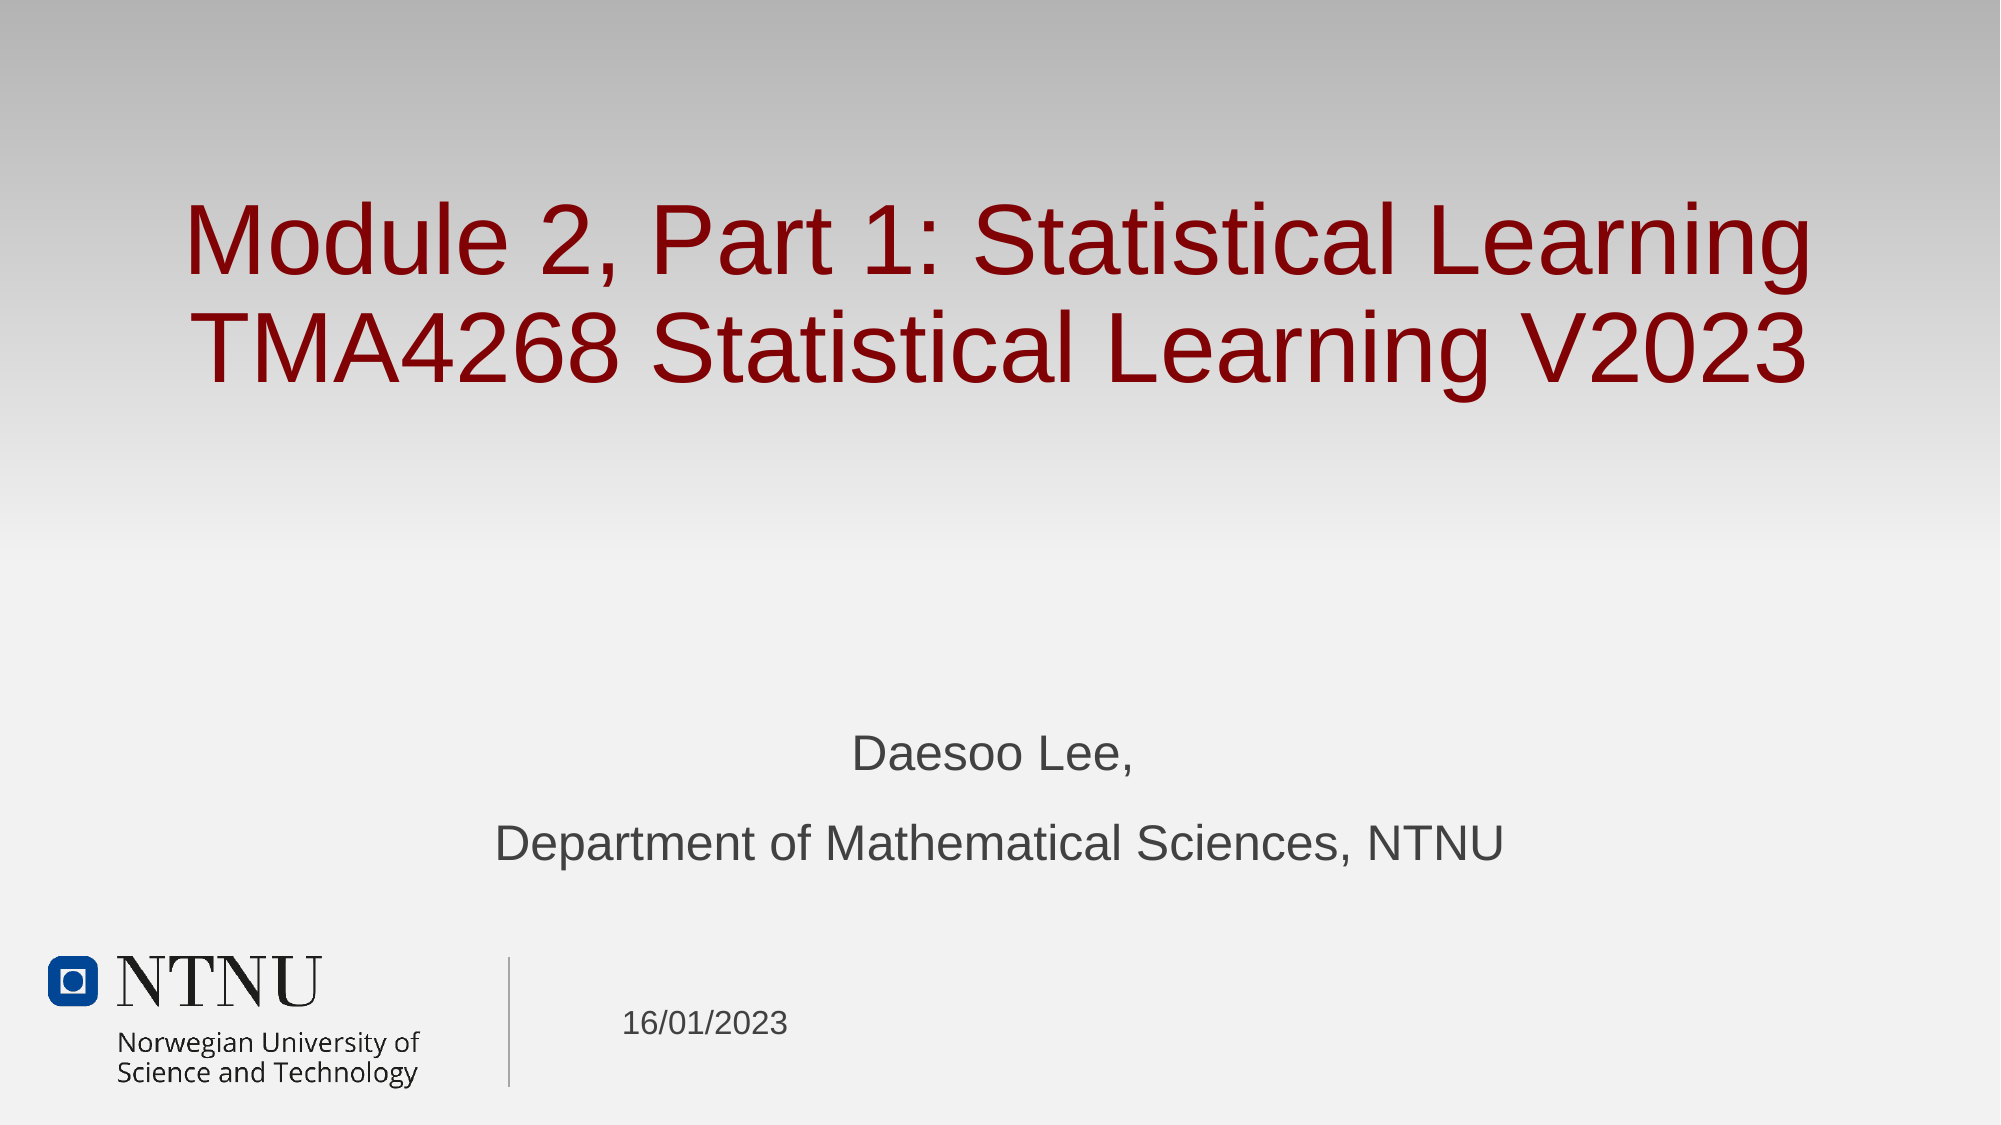

# Module 2, Part 1: Statistical Learning TMA4268 Statistical Learning V2023
Daesoo Lee,
Department of Mathematical Sciences, NTNU
16/01/2023